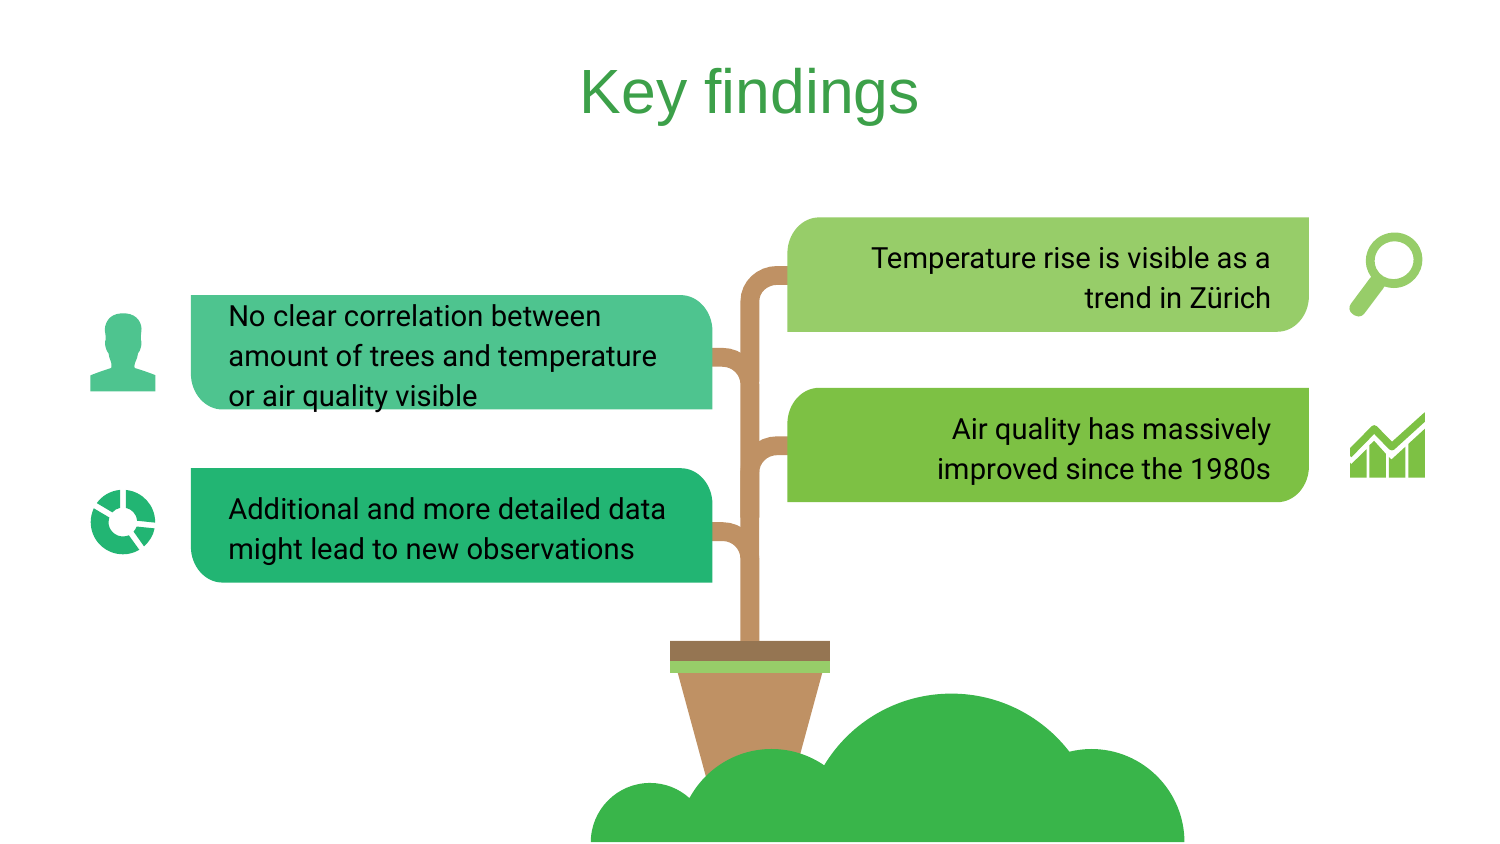

# Key findings
Temperature rise is visible as a trend in Zürich

No clear correlation between amount of trees and temperature or air quality visible

Air quality has massively improved since the 1980s

Additional and more detailed data might lead to new observations